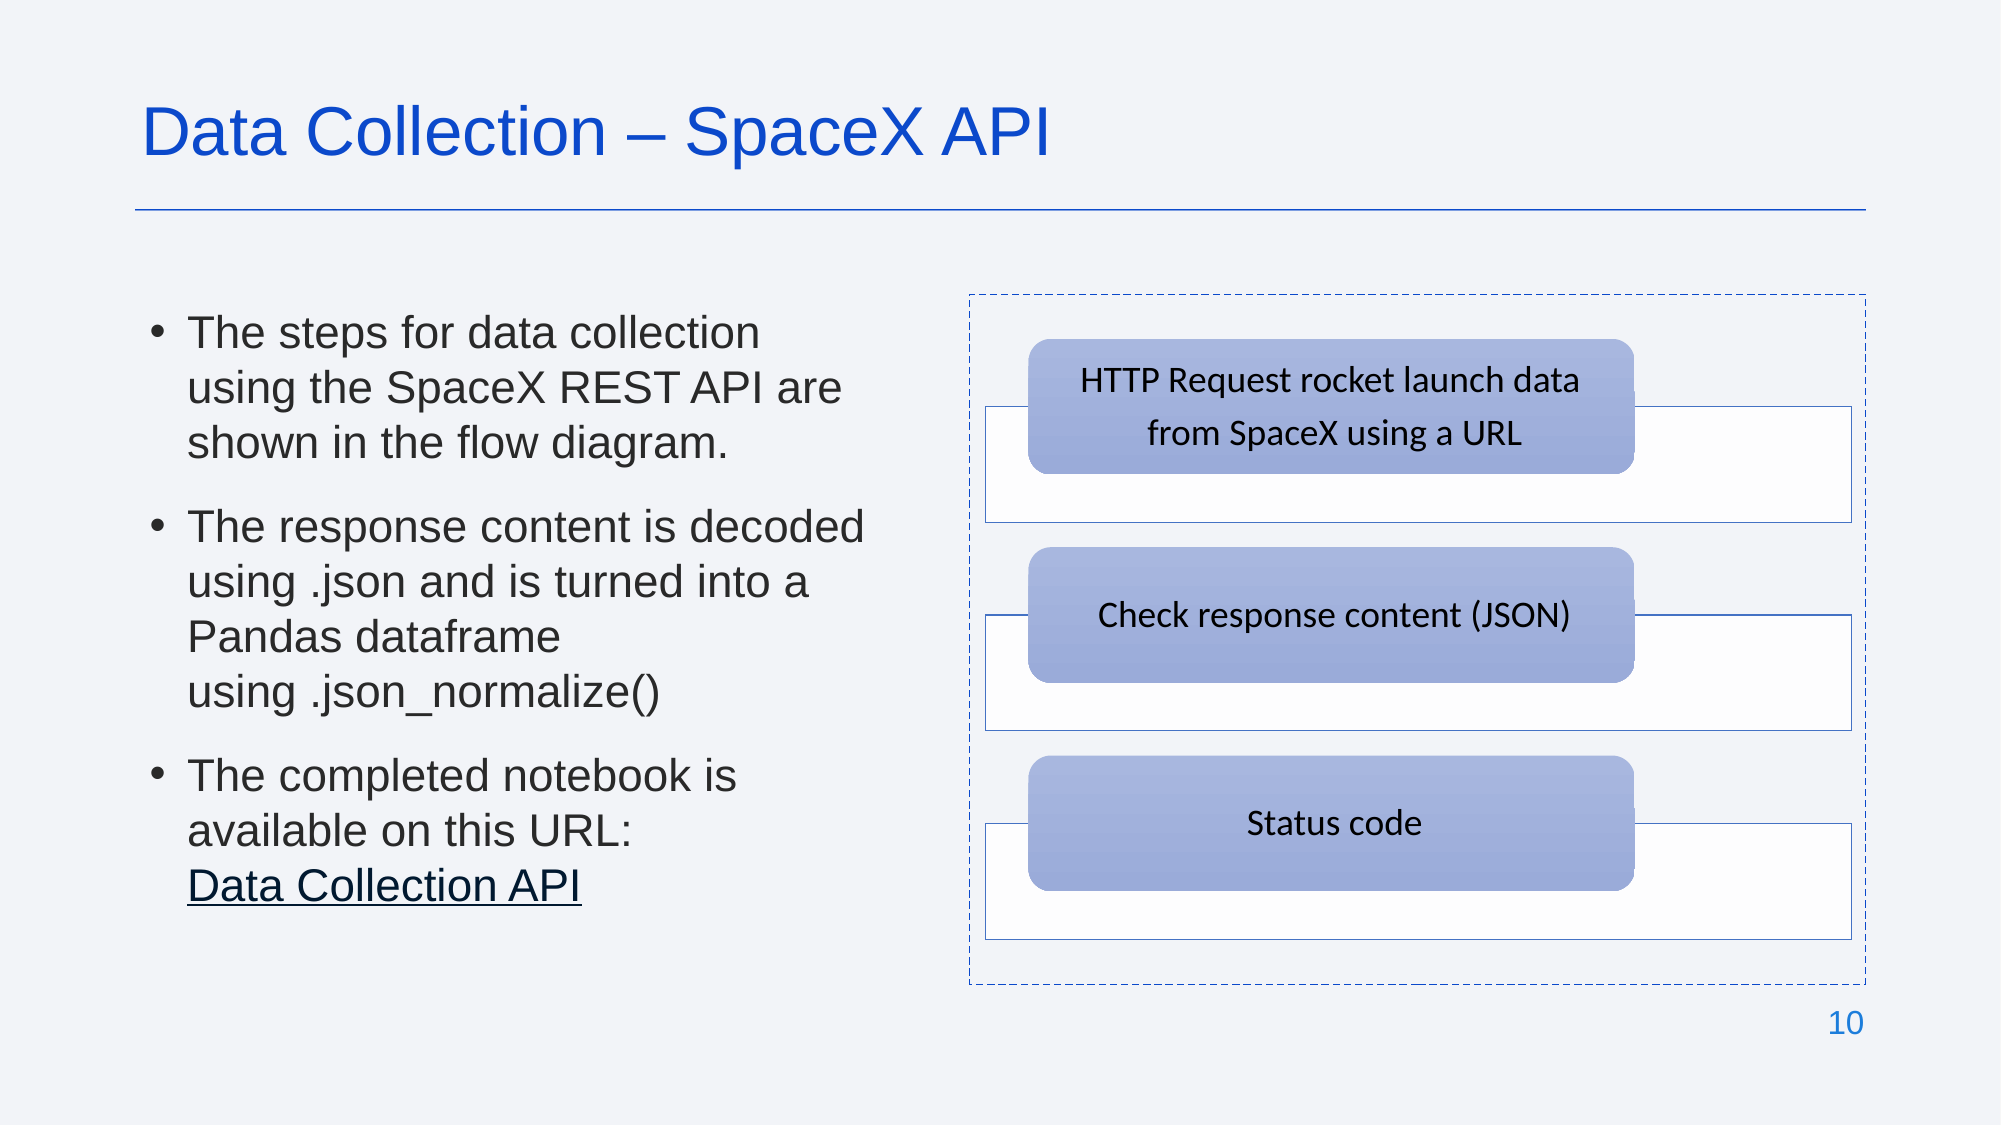

Data Collection – SpaceX API

The steps for data collection using the SpaceX REST API are shown in the flow diagram.
The response content is decoded using .json and is turned into a Pandas dataframe using .json_normalize()
The completed notebook is available on this URL: Data Collection API
HTTP Request rocket launch data
from SpaceX using a URL
Check response content (JSON)
Status code
10